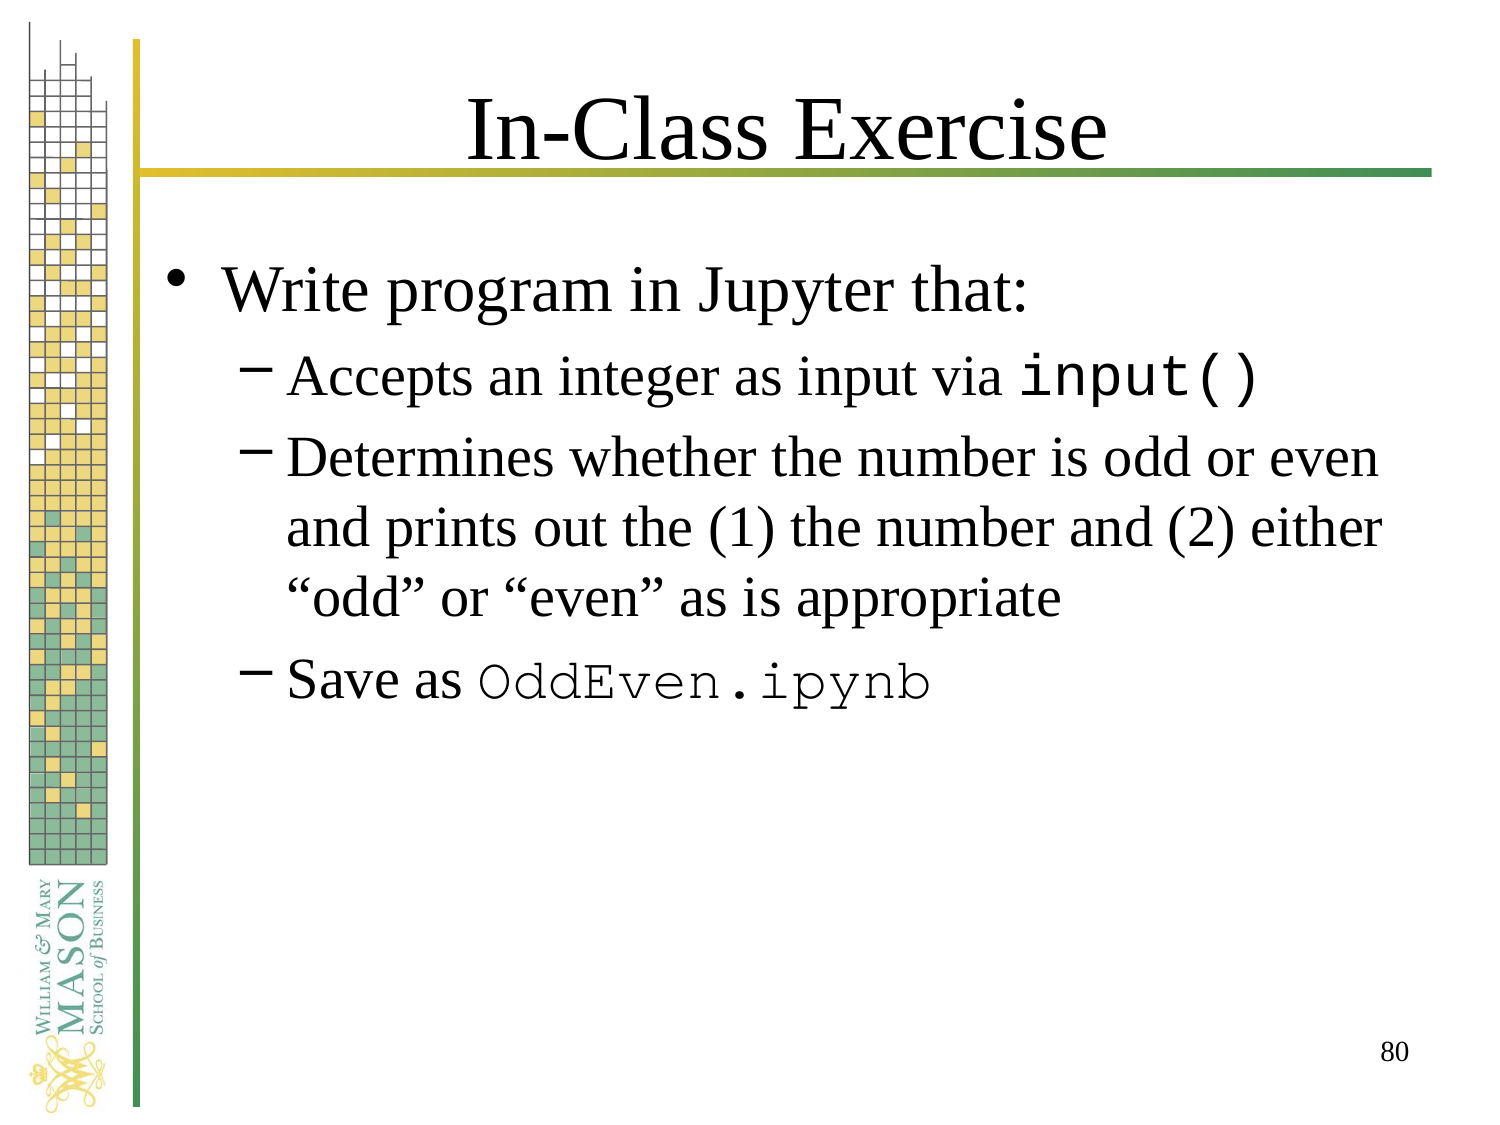

# In-Class Exercise
Write program in Jupyter that:
Accepts an integer as input via input()
Determines whether the number is odd or even and prints out the (1) the number and (2) either “odd” or “even” as is appropriate
Save as OddEven.ipynb
80